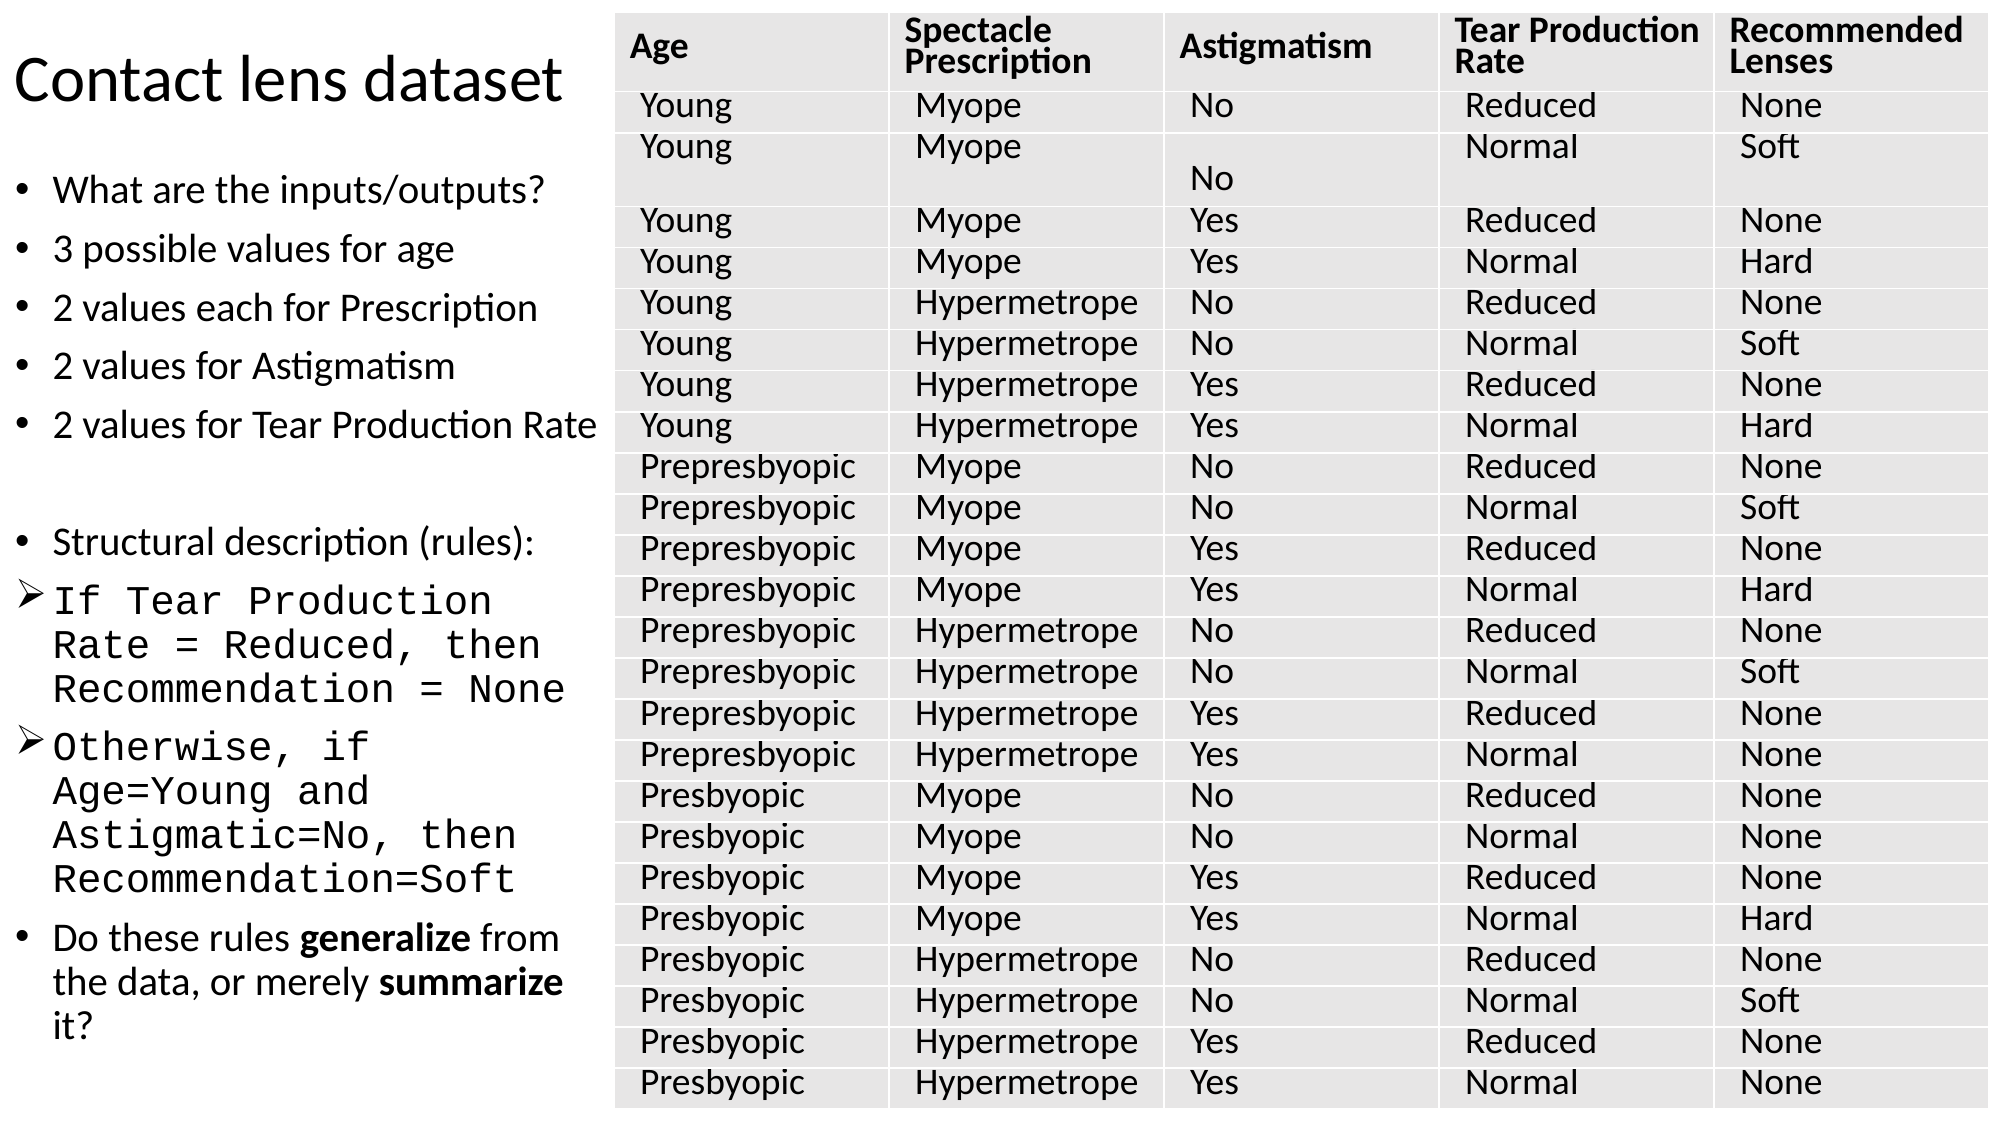

| Age | Spectacle Prescription | Astigmatism | Tear Production Rate | Recommended Lenses |
| --- | --- | --- | --- | --- |
| Young | Myope | No | Reduced | None |
| Young | Myope | No | Normal | Soft |
| Young | Myope | Yes | Reduced | None |
| Young | Myope | Yes | Normal | Hard |
| Young | Hypermetrope | No | Reduced | None |
| Young | Hypermetrope | No | Normal | Soft |
| Young | Hypermetrope | Yes | Reduced | None |
| Young | Hypermetrope | Yes | Normal | Hard |
| Prepresbyopic | Myope | No | Reduced | None |
| Prepresbyopic | Myope | No | Normal | Soft |
| Prepresbyopic | Myope | Yes | Reduced | None |
| Prepresbyopic | Myope | Yes | Normal | Hard |
| Prepresbyopic | Hypermetrope | No | Reduced | None |
| Prepresbyopic | Hypermetrope | No | Normal | Soft |
| Prepresbyopic | Hypermetrope | Yes | Reduced | None |
| Prepresbyopic | Hypermetrope | Yes | Normal | None |
| Presbyopic | Myope | No | Reduced | None |
| Presbyopic | Myope | No | Normal | None |
| Presbyopic | Myope | Yes | Reduced | None |
| Presbyopic | Myope | Yes | Normal | Hard |
| Presbyopic | Hypermetrope | No | Reduced | None |
| Presbyopic | Hypermetrope | No | Normal | Soft |
| Presbyopic | Hypermetrope | Yes | Reduced | None |
| Presbyopic | Hypermetrope | Yes | Normal | None |
Contact lens dataset

What are the inputs/outputs?
3 possible values for age
2 values each for Prescription
2 values for Astigmatism
2 values for Tear Production Rate

Structural description (rules):
If Tear Production Rate = Reduced, then Recommendation = None
Otherwise, if Age=Young and Astigmatic=No, then Recommendation=Soft
Do these rules generalize from the data, or merely summarize it?